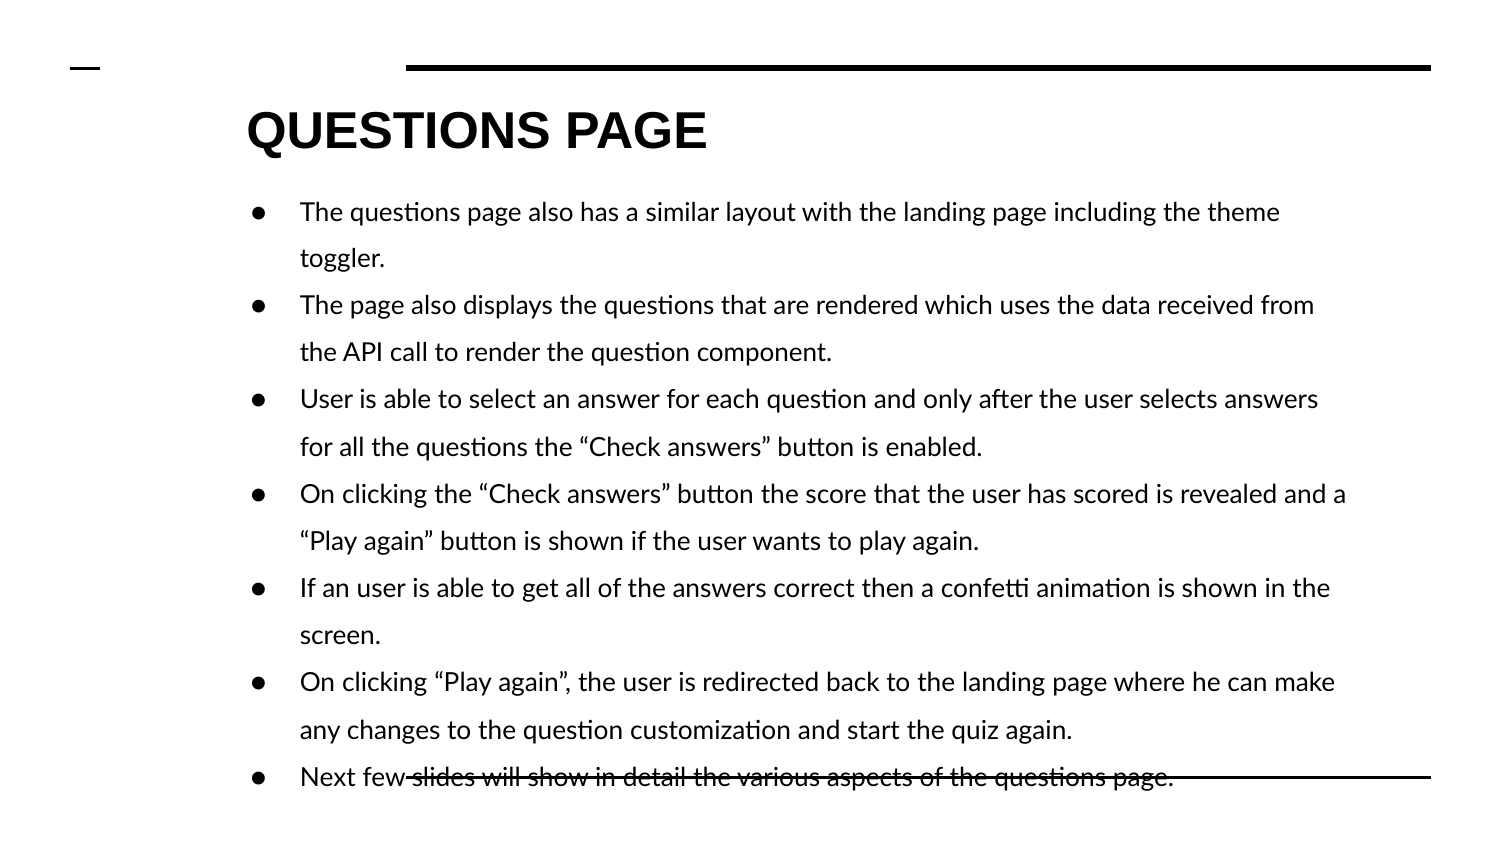

# QUESTIONS PAGE
The questions page also has a similar layout with the landing page including the theme toggler.
The page also displays the questions that are rendered which uses the data received from the API call to render the question component.
User is able to select an answer for each question and only after the user selects answers for all the questions the “Check answers” button is enabled.
On clicking the “Check answers” button the score that the user has scored is revealed and a “Play again” button is shown if the user wants to play again.
If an user is able to get all of the answers correct then a confetti animation is shown in the screen.
On clicking “Play again”, the user is redirected back to the landing page where he can make any changes to the question customization and start the quiz again.
Next few slides will show in detail the various aspects of the questions page.